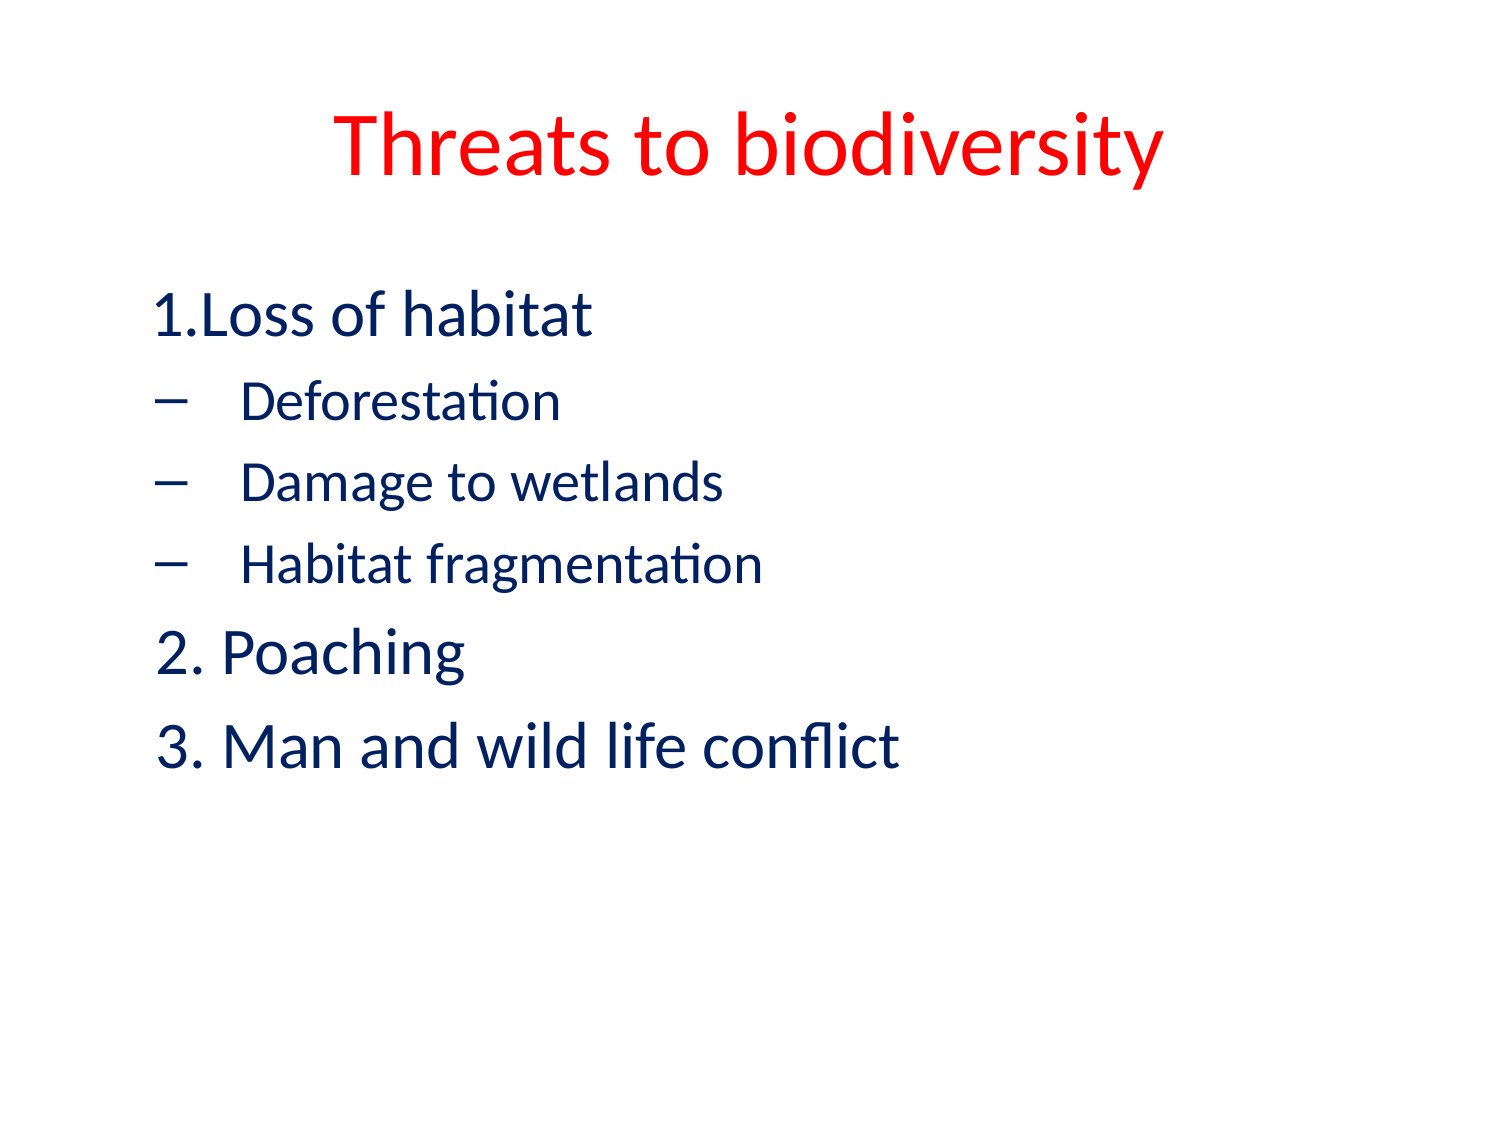

# Threats to biodiversity
    1.Loss of habitat
Deforestation
Damage to wetlands
Habitat fragmentation
2. Poaching
3. Man and wild life conflict